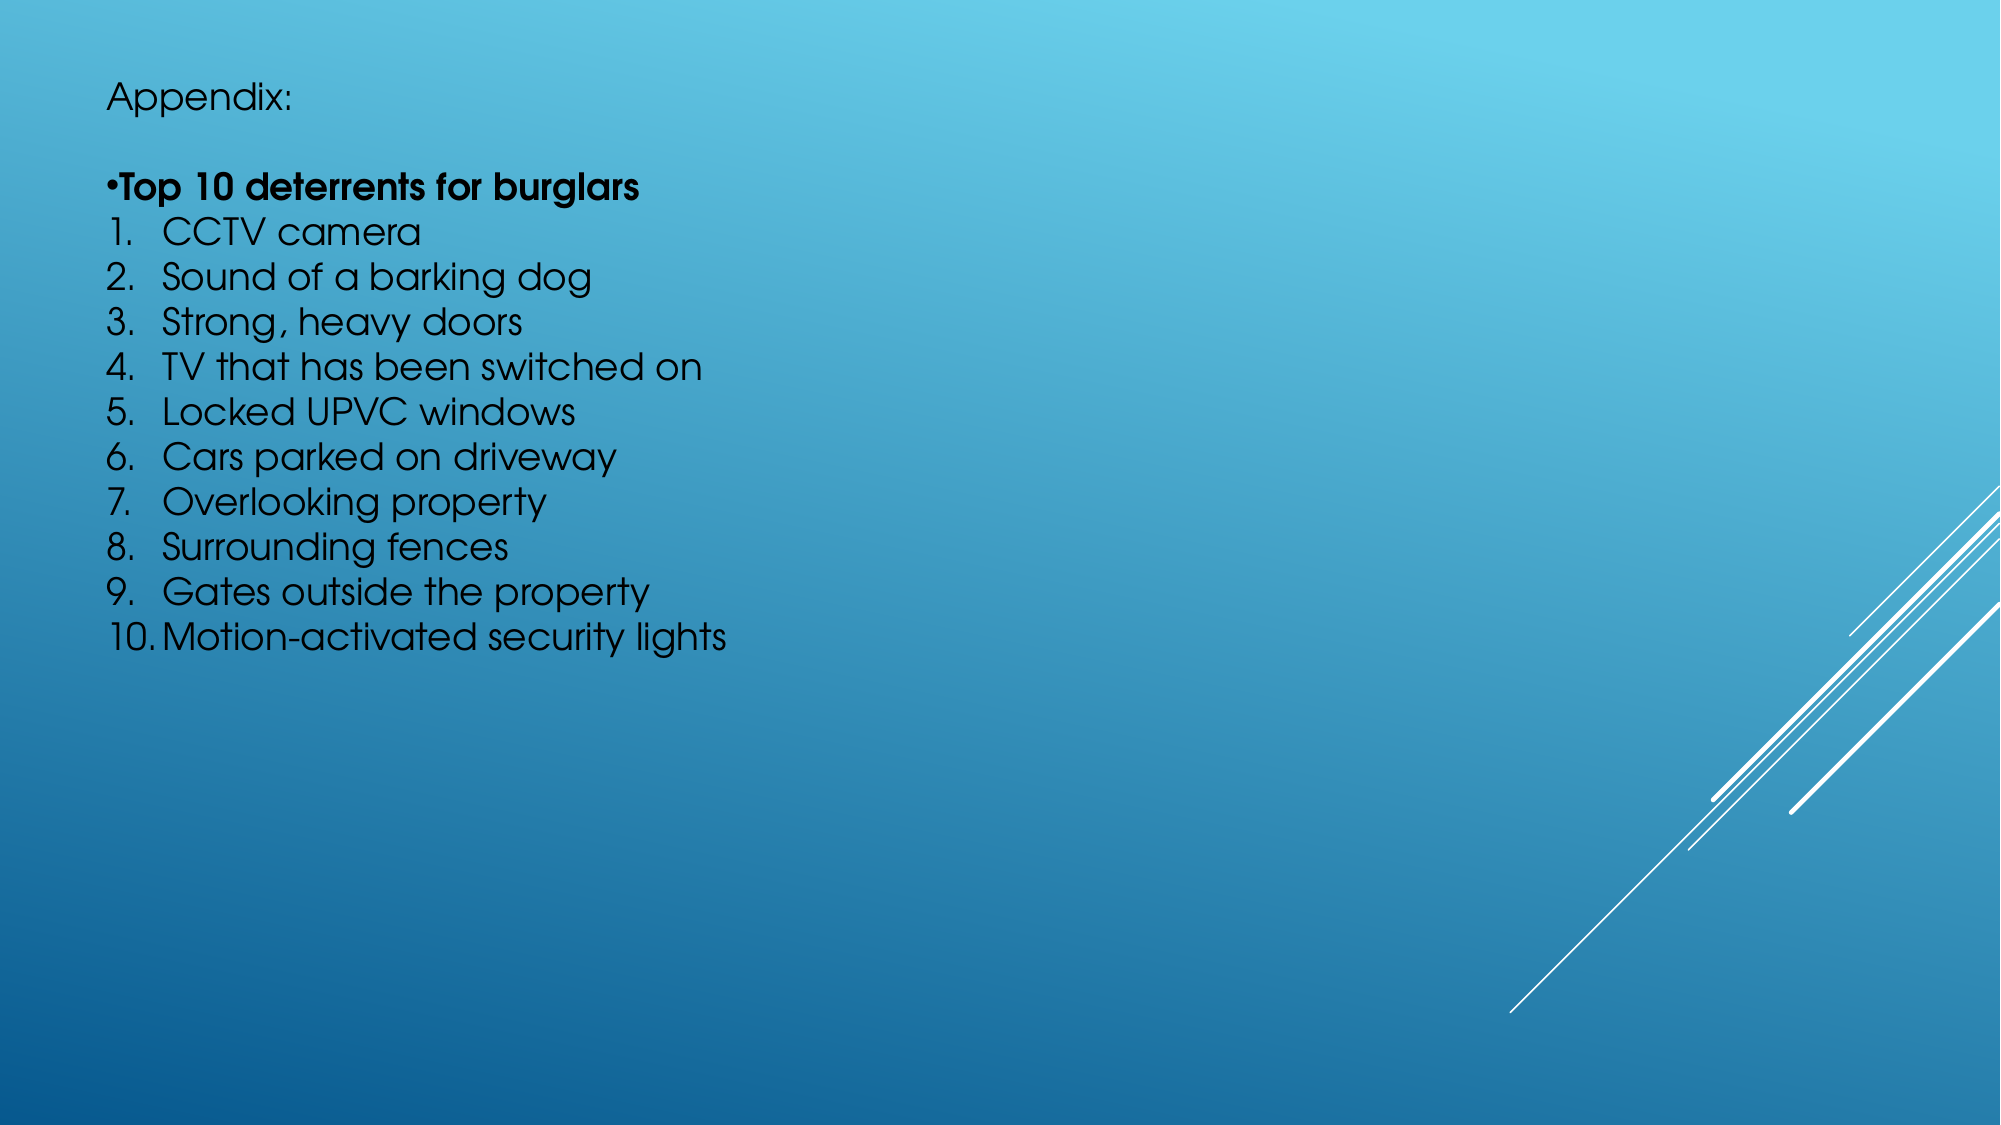

Appendix:

Top 10 deterrents for burglars
CCTV camera
Sound of a barking dog
Strong, heavy doors
TV that has been switched on
Locked UPVC windows
Cars parked on driveway
Overlooking property
Surrounding fences
Gates outside the property
Motion-activated security lights